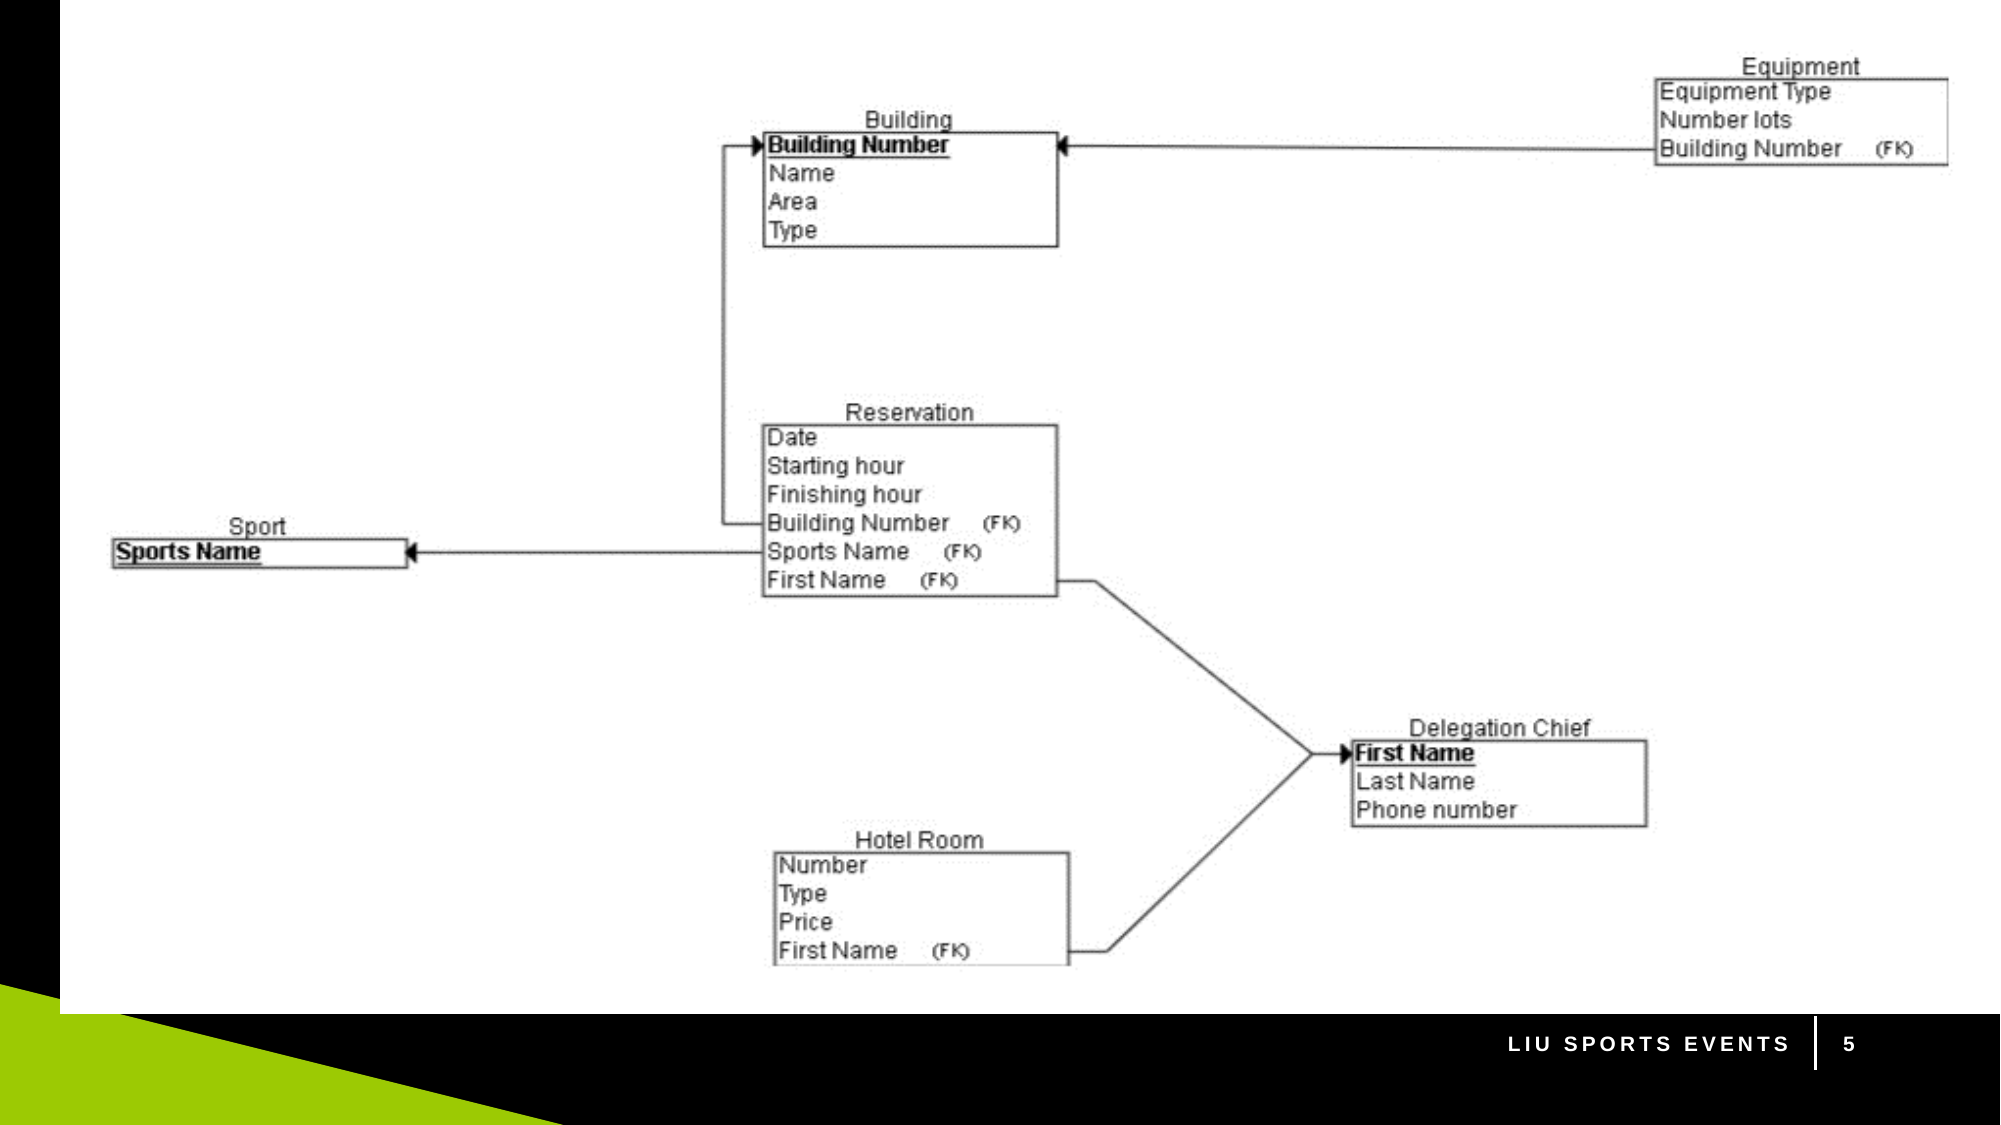

### Chart

| Category |
|---|
Relational
# Mapping
LIU SPORTS EVENTS
5